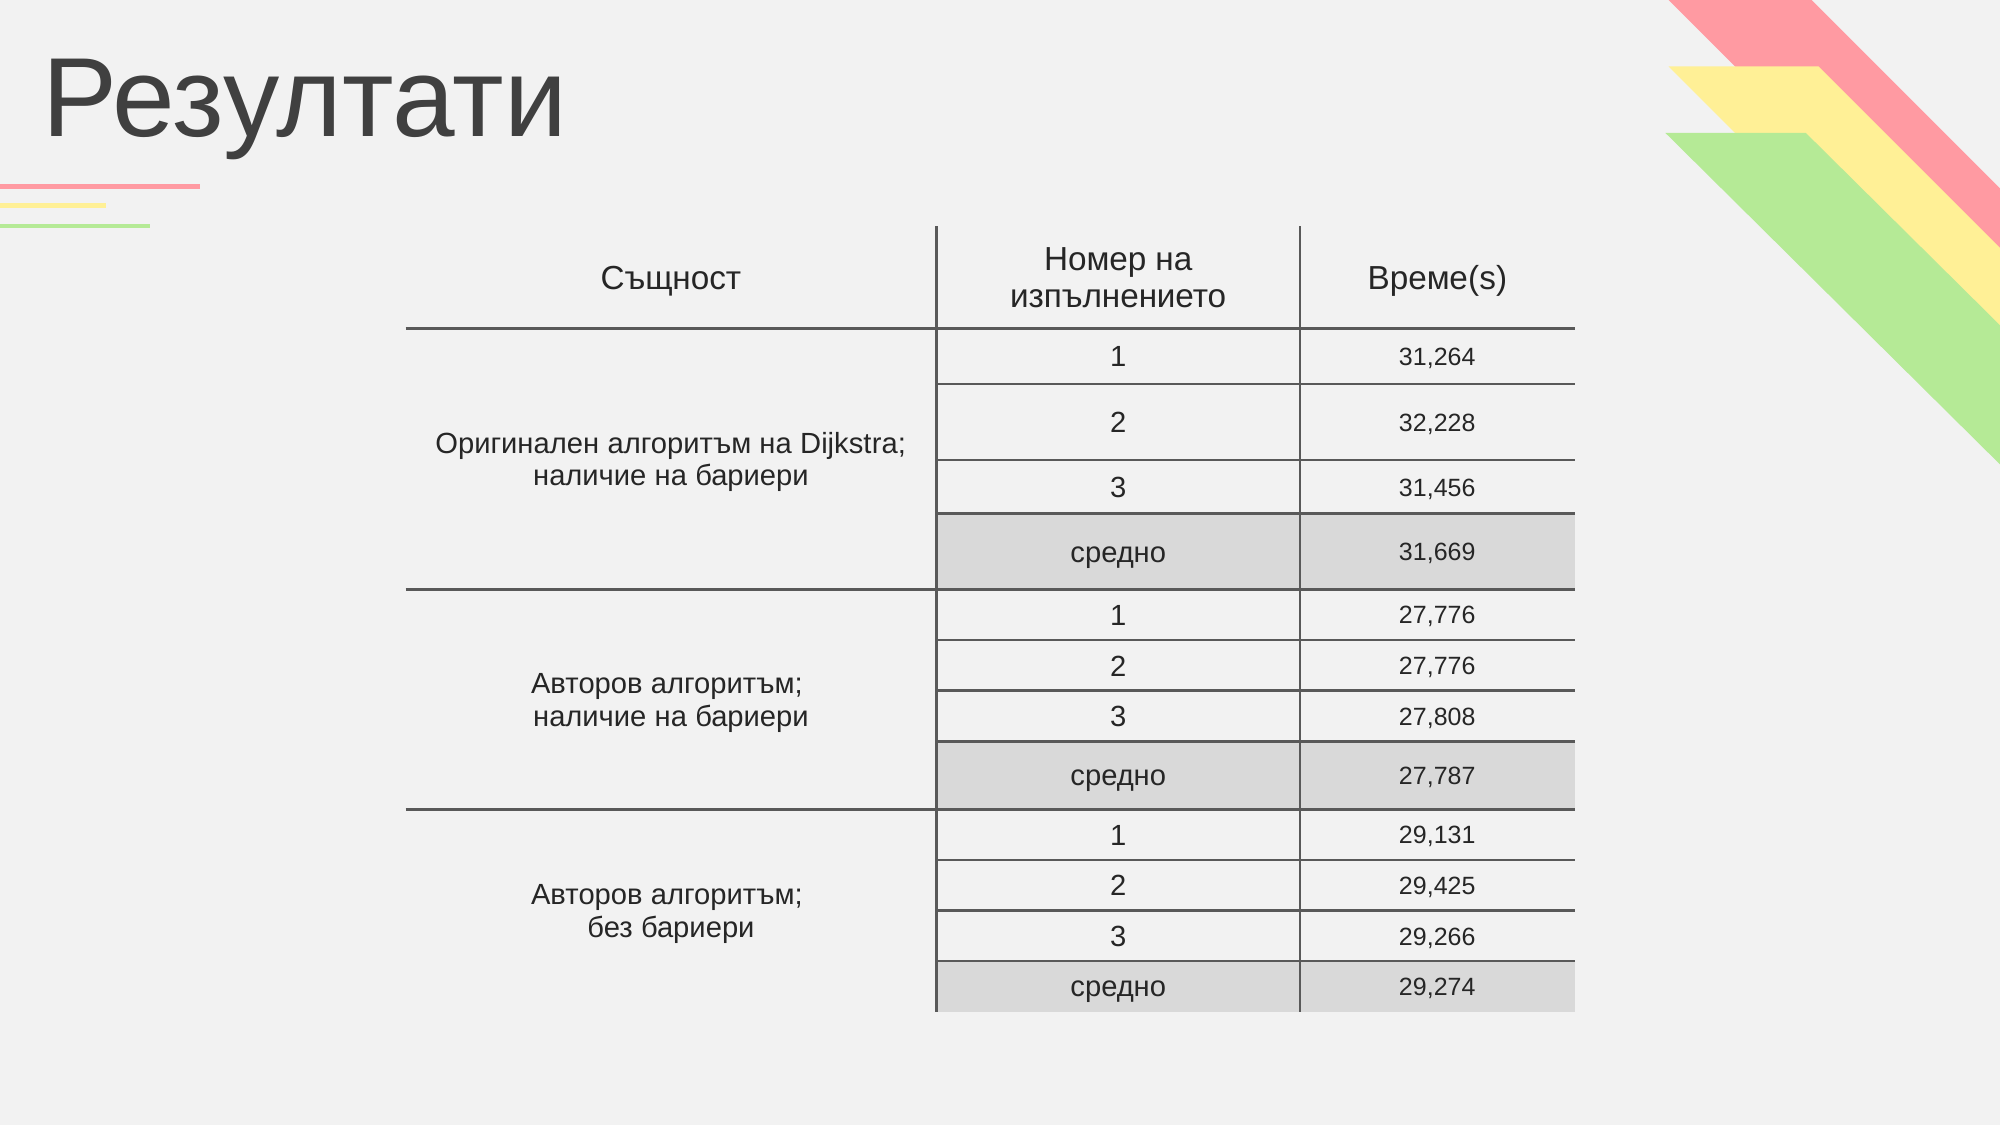

Резултати
| Същност | Номер на изпълнението | Време(s) |
| --- | --- | --- |
| Оригинален алгоритъм на Dijkstra; наличие на бариери | 1 | 31,264 |
|  | 2 | 32,228 |
|  | 3 | 31,456 |
|  | средно | 31,669 |
| Авторов алгоритъм; наличие на бариери | 1 | 27,776 |
|  | 2 | 27,776 |
|  | 3 | 27,808 |
|  | средно | 27,787 |
| Авторов алгоритъм; без бариери | 1 | 29,131 |
|  | 2 | 29,425 |
|  | 3 | 29,266 |
|  | средно | 29,274 |